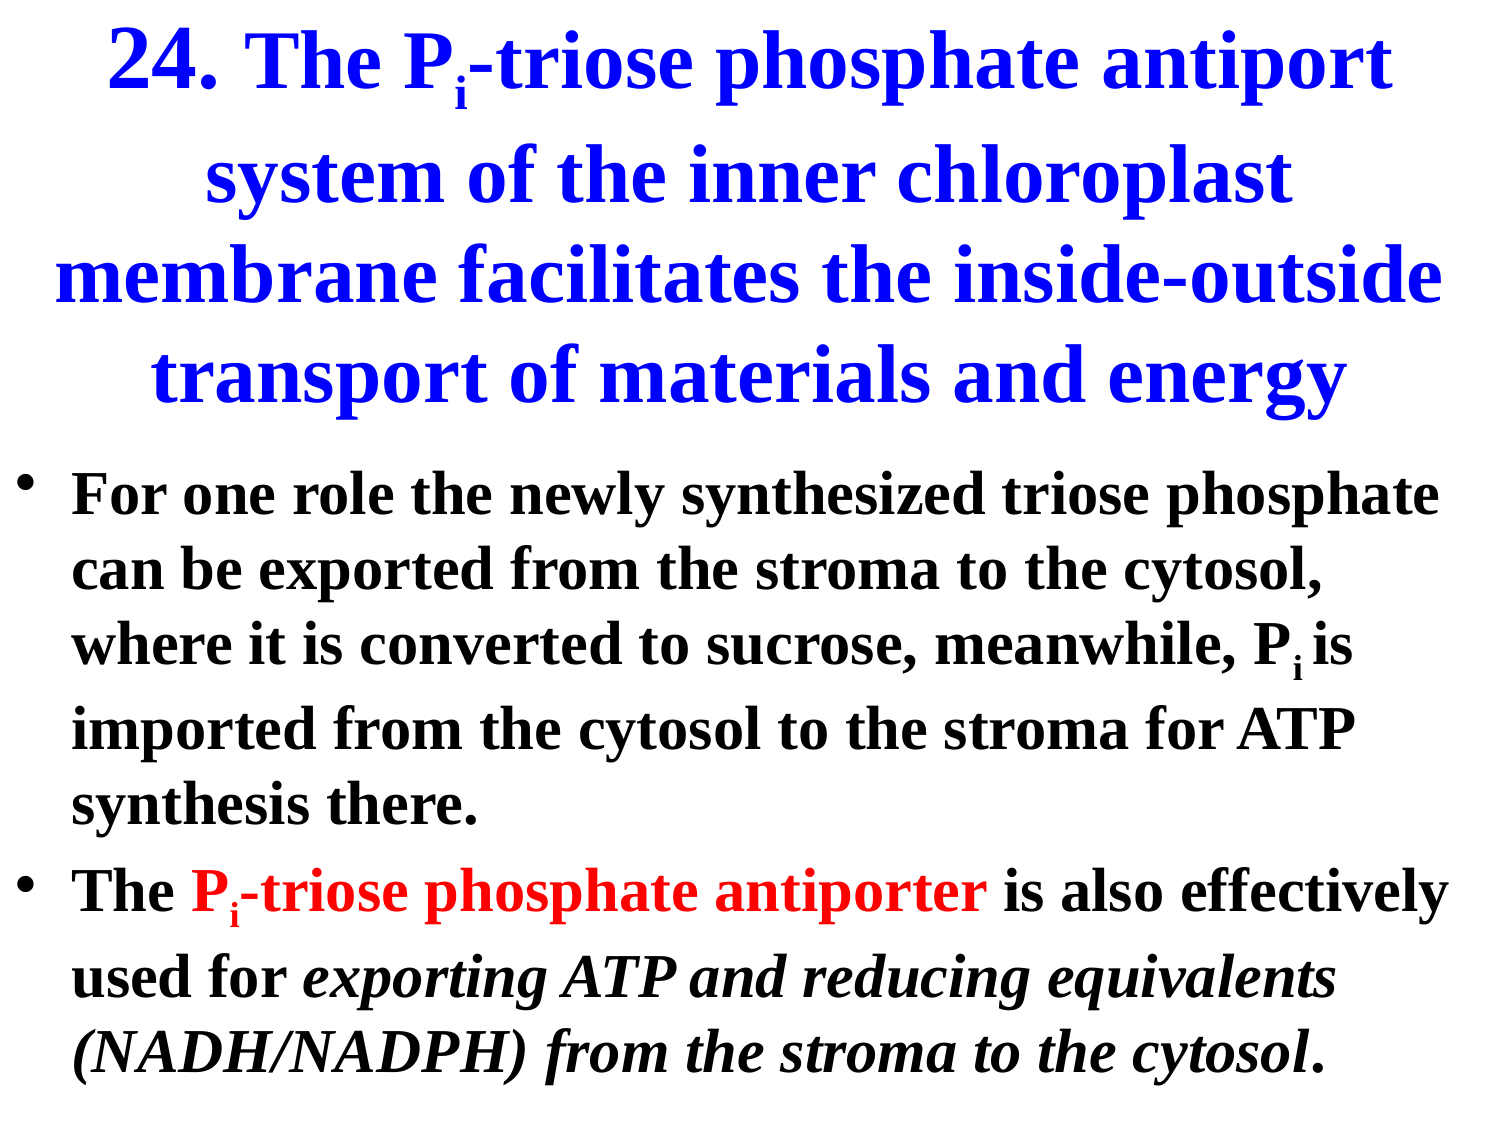

# 24. The Pi-triose phosphate antiport system of the inner chloroplast membrane facilitates the inside-outside transport of materials and energy
For one role the newly synthesized triose phosphate can be exported from the stroma to the cytosol, where it is converted to sucrose, meanwhile, Pi is imported from the cytosol to the stroma for ATP synthesis there.
The Pi-triose phosphate antiporter is also effectively used for exporting ATP and reducing equivalents (NADH/NADPH) from the stroma to the cytosol.